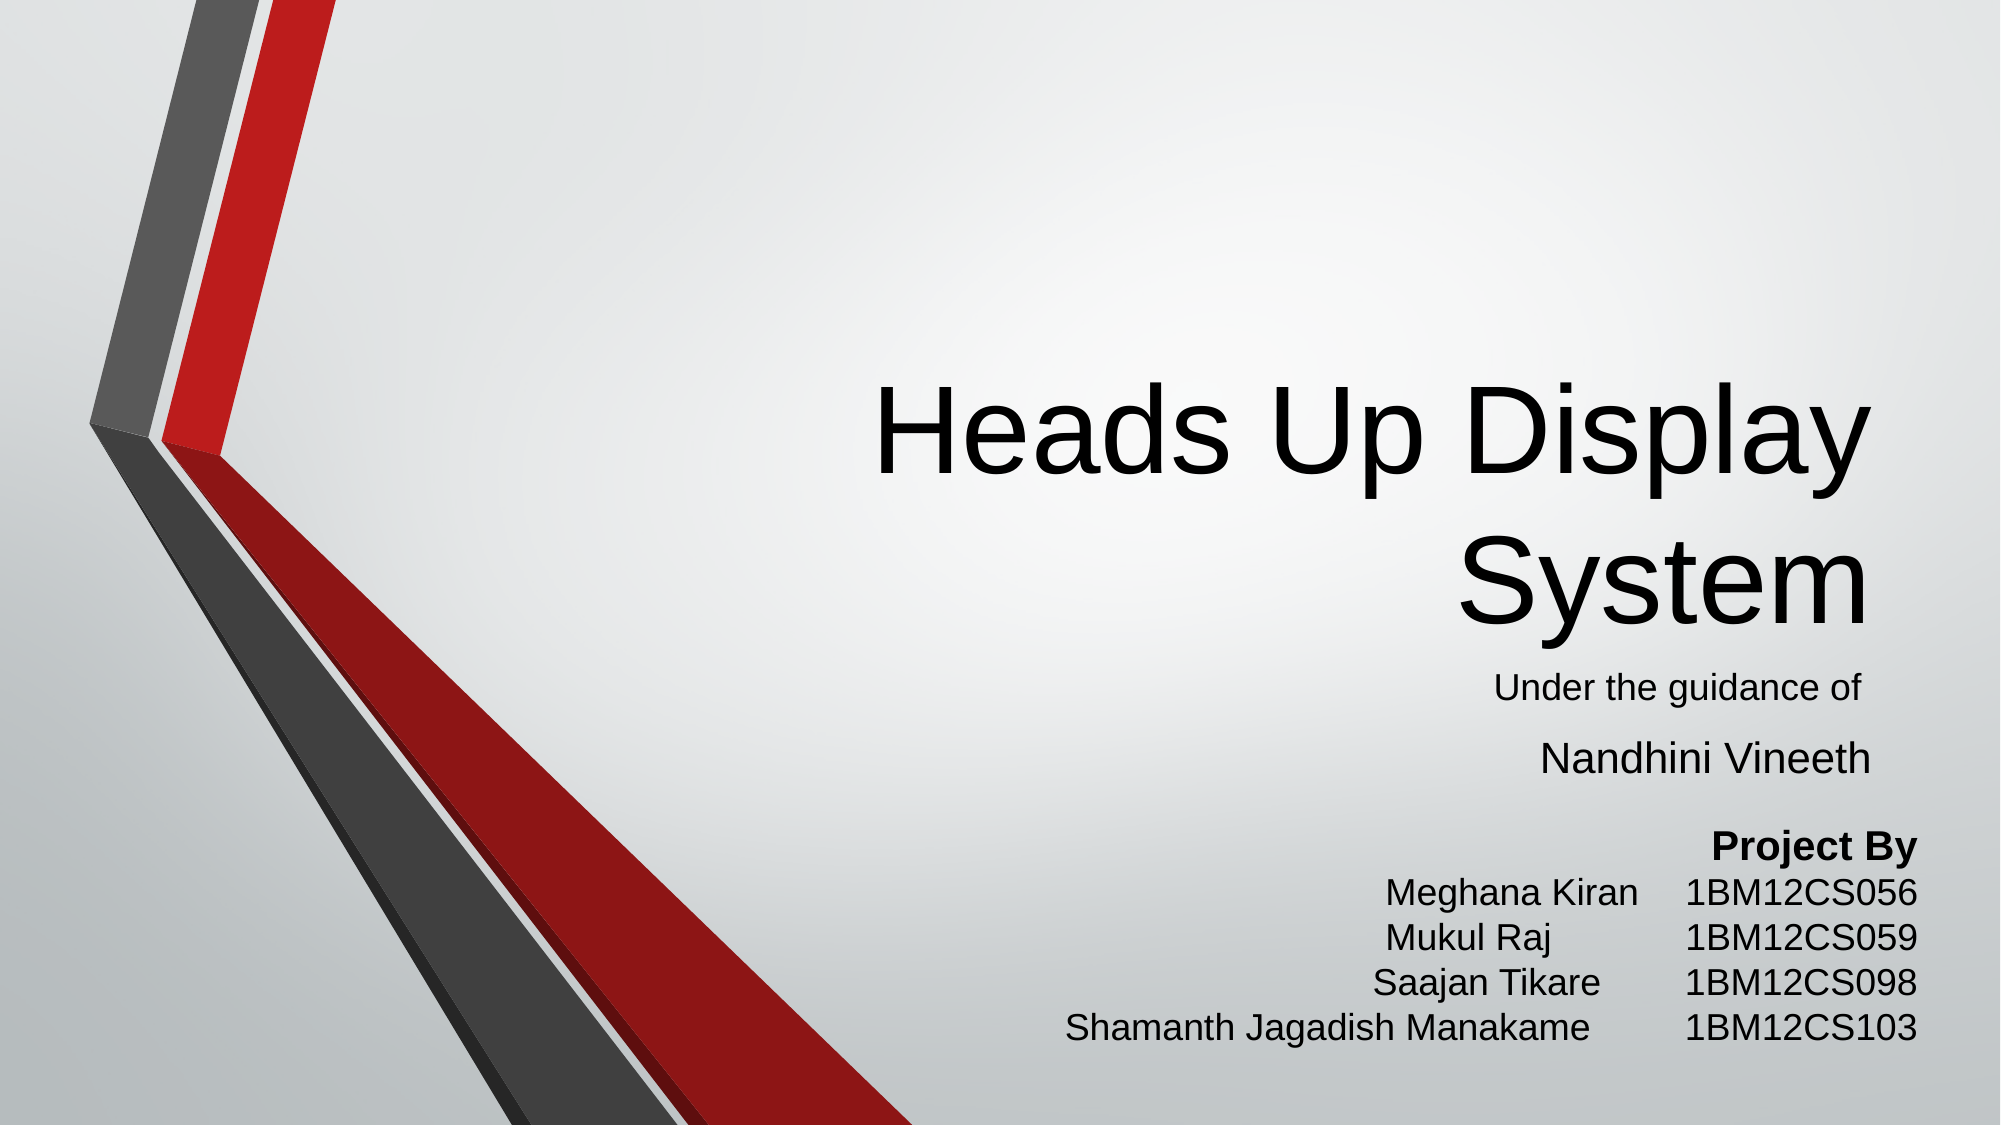

# Heads Up Display System
Under the guidance of
Nandhini Vineeth
Project By
Meghana Kiran	1BM12CS056
Mukul Raj	1BM12CS059
Saajan Tikare        1BM12CS098
Shamanth Jagadish Manakame         1BM12CS103